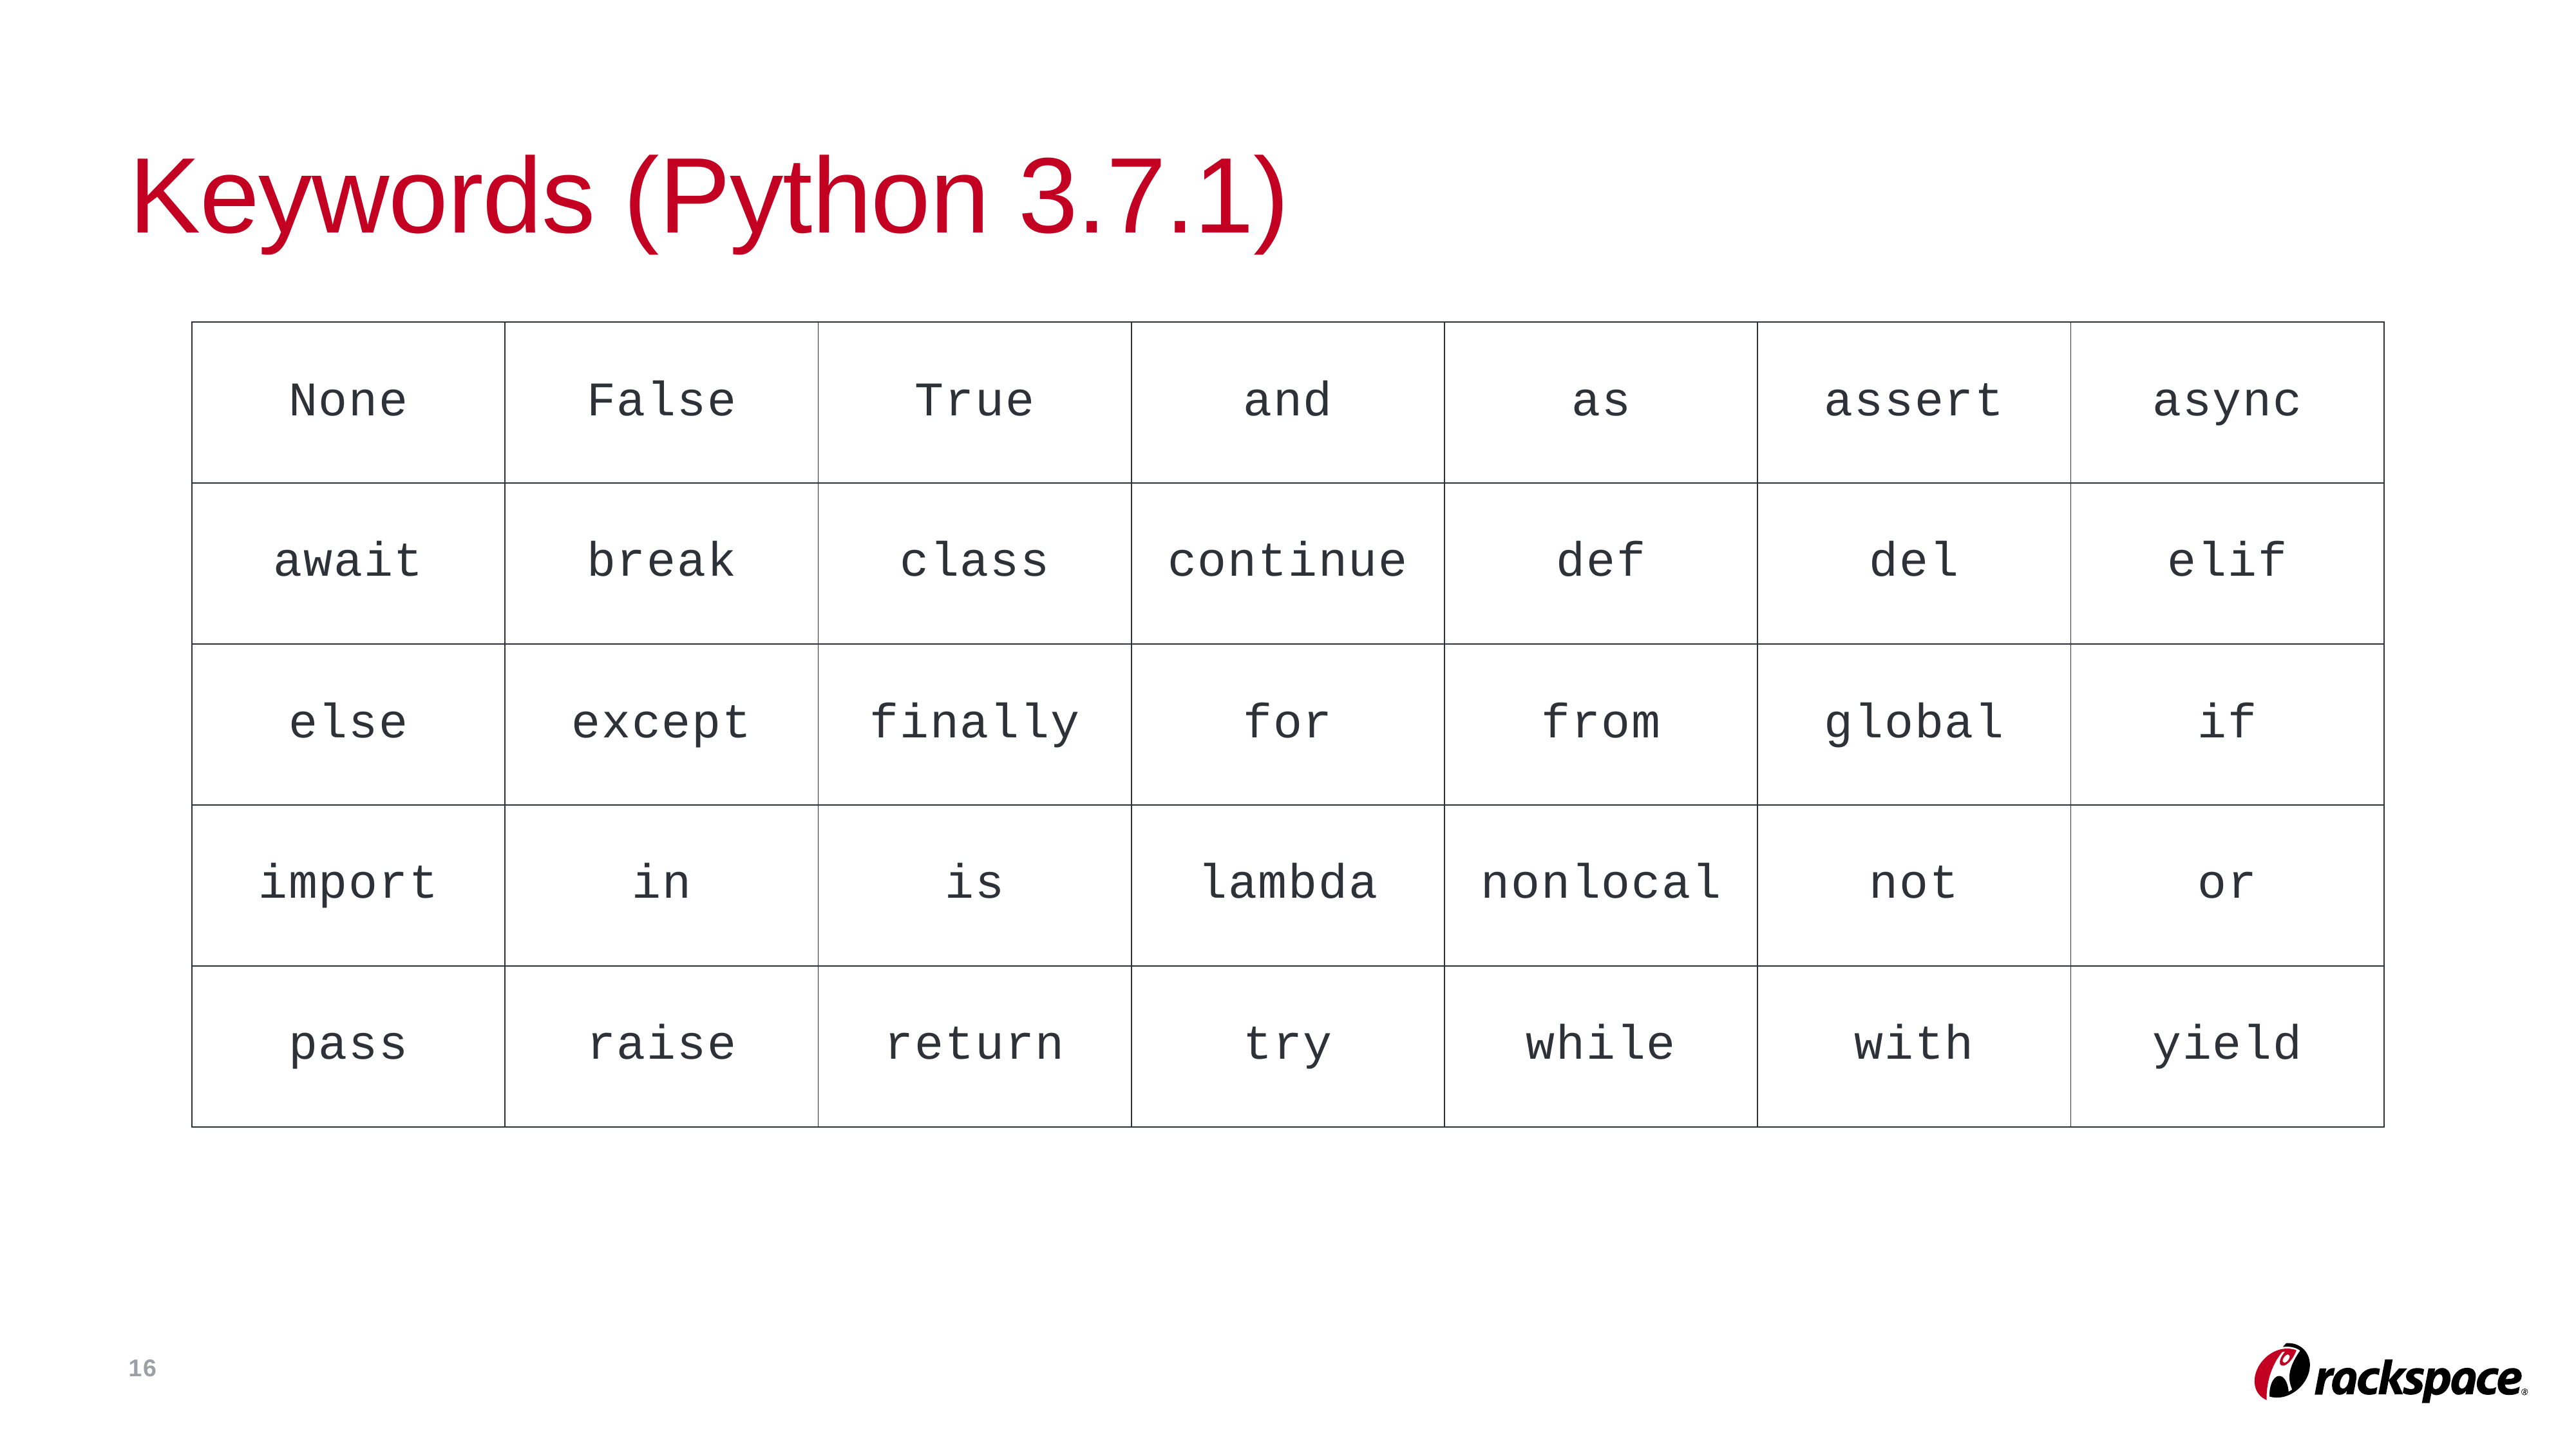

# Keywords (Python 3.7.1)
| None | False | True | and | as | assert | async |
| --- | --- | --- | --- | --- | --- | --- |
| await | break | class | continue | def | del | elif |
| else | except | finally | for | from | global | if |
| import | in | is | lambda | nonlocal | not | or |
| pass | raise | return | try | while | with | yield |
16